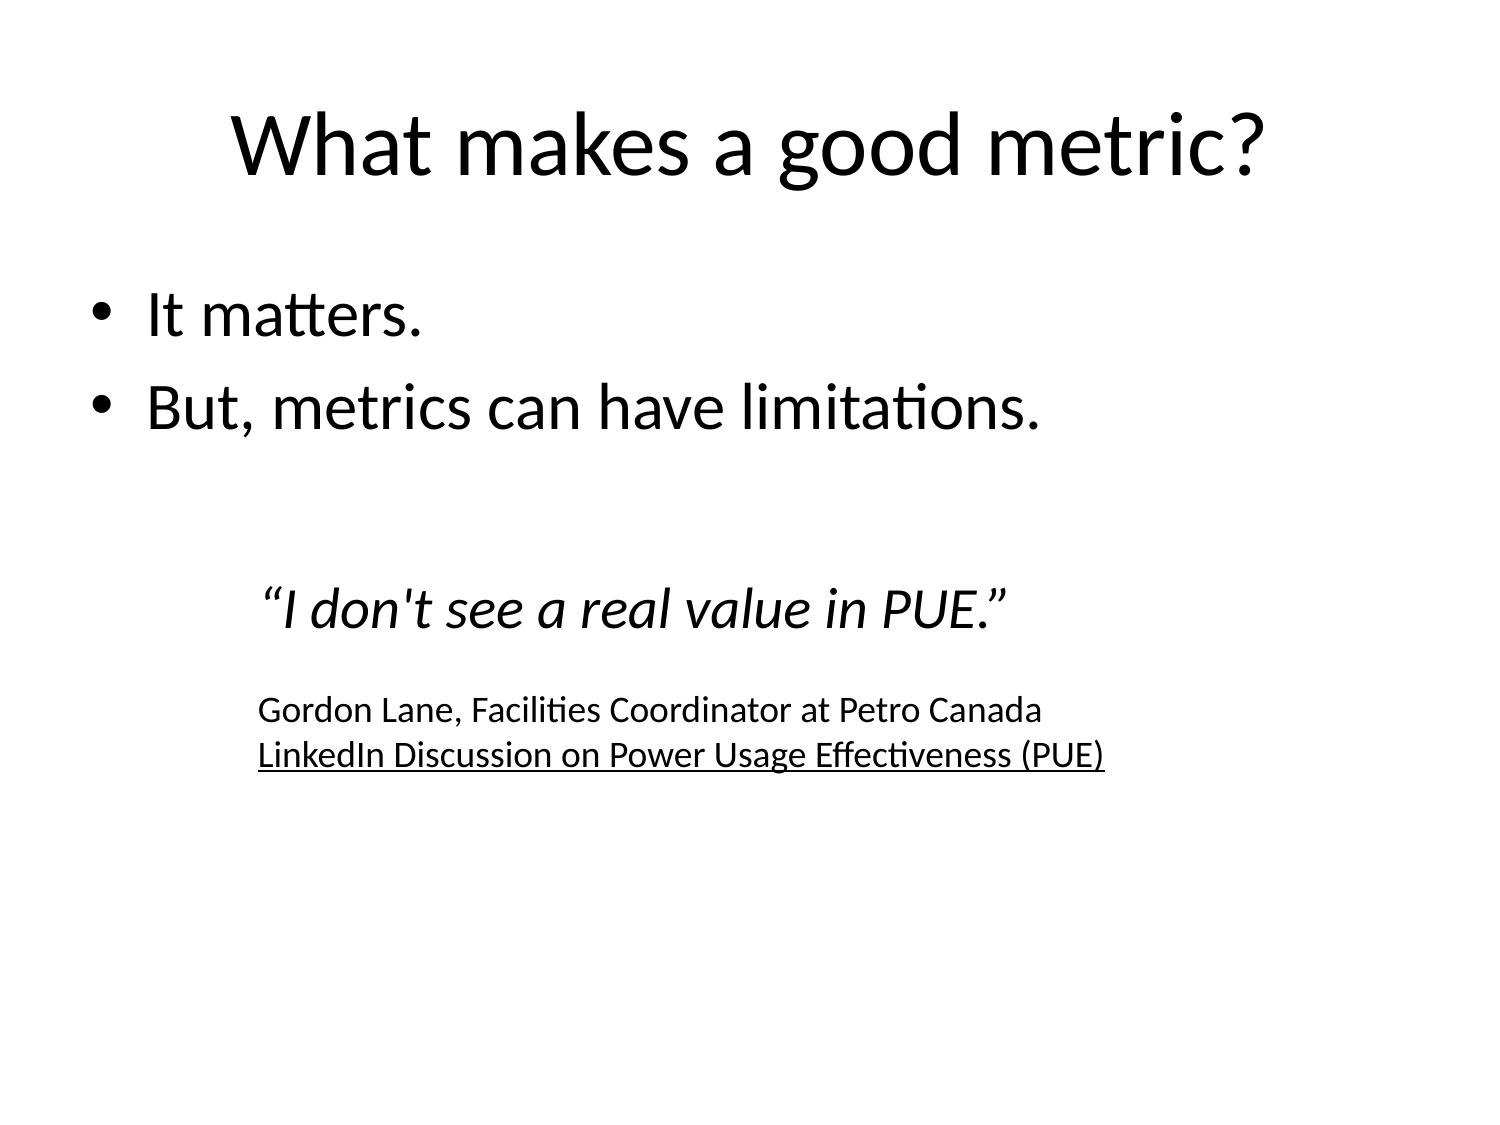

# What makes a good metric?
It matters.
But, metrics can have limitations.

“I don't see a real value in PUE.”

Gordon Lane, Facilities Coordinator at Petro Canada
LinkedIn Discussion on Power Usage Effectiveness (PUE)